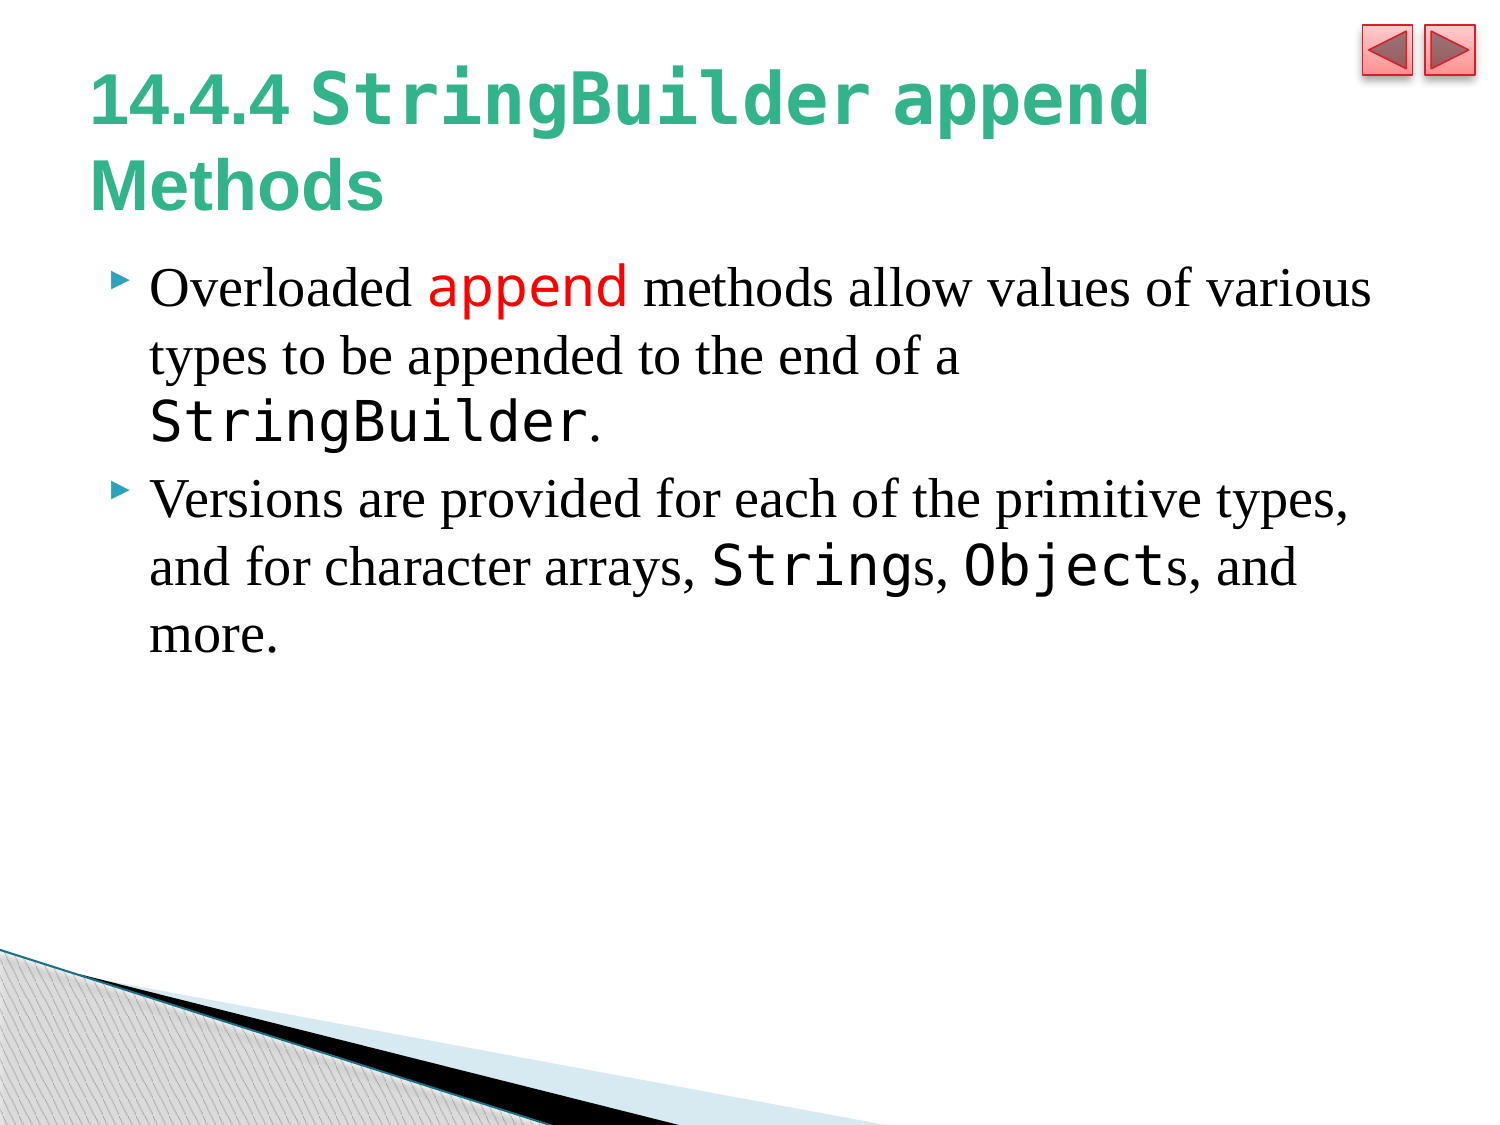

# 14.4.4 StringBuilder append Methods
Overloaded append methods allow values of various types to be appended to the end of a StringBuilder.
Versions are provided for each of the primitive types, and for character arrays, Strings, Objects, and more.